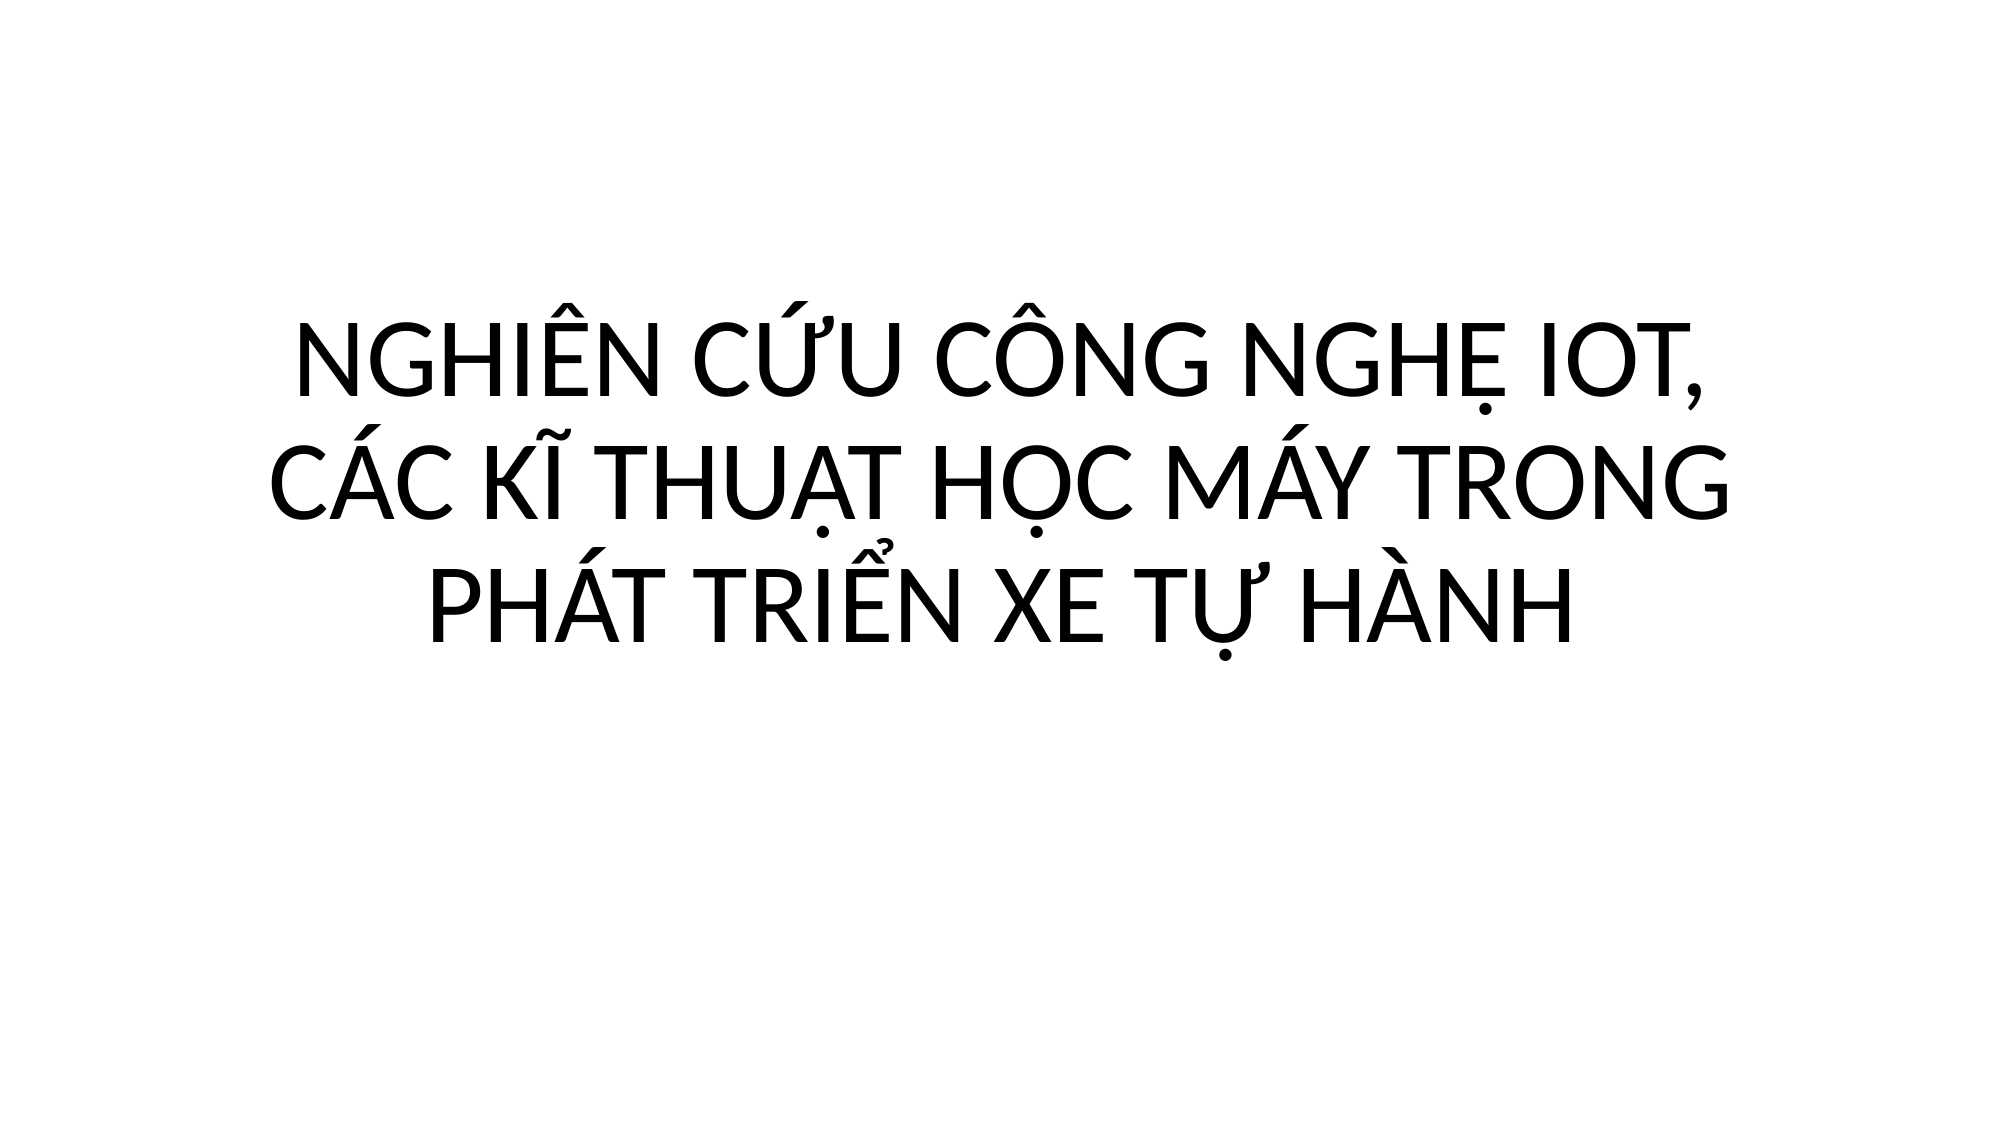

# NGHIÊN CỨU CÔNG NGHỆ IOT, CÁC KĨ THUẬT HỌC MÁY TRONG PHÁT TRIỂN XE TỰ HÀNH